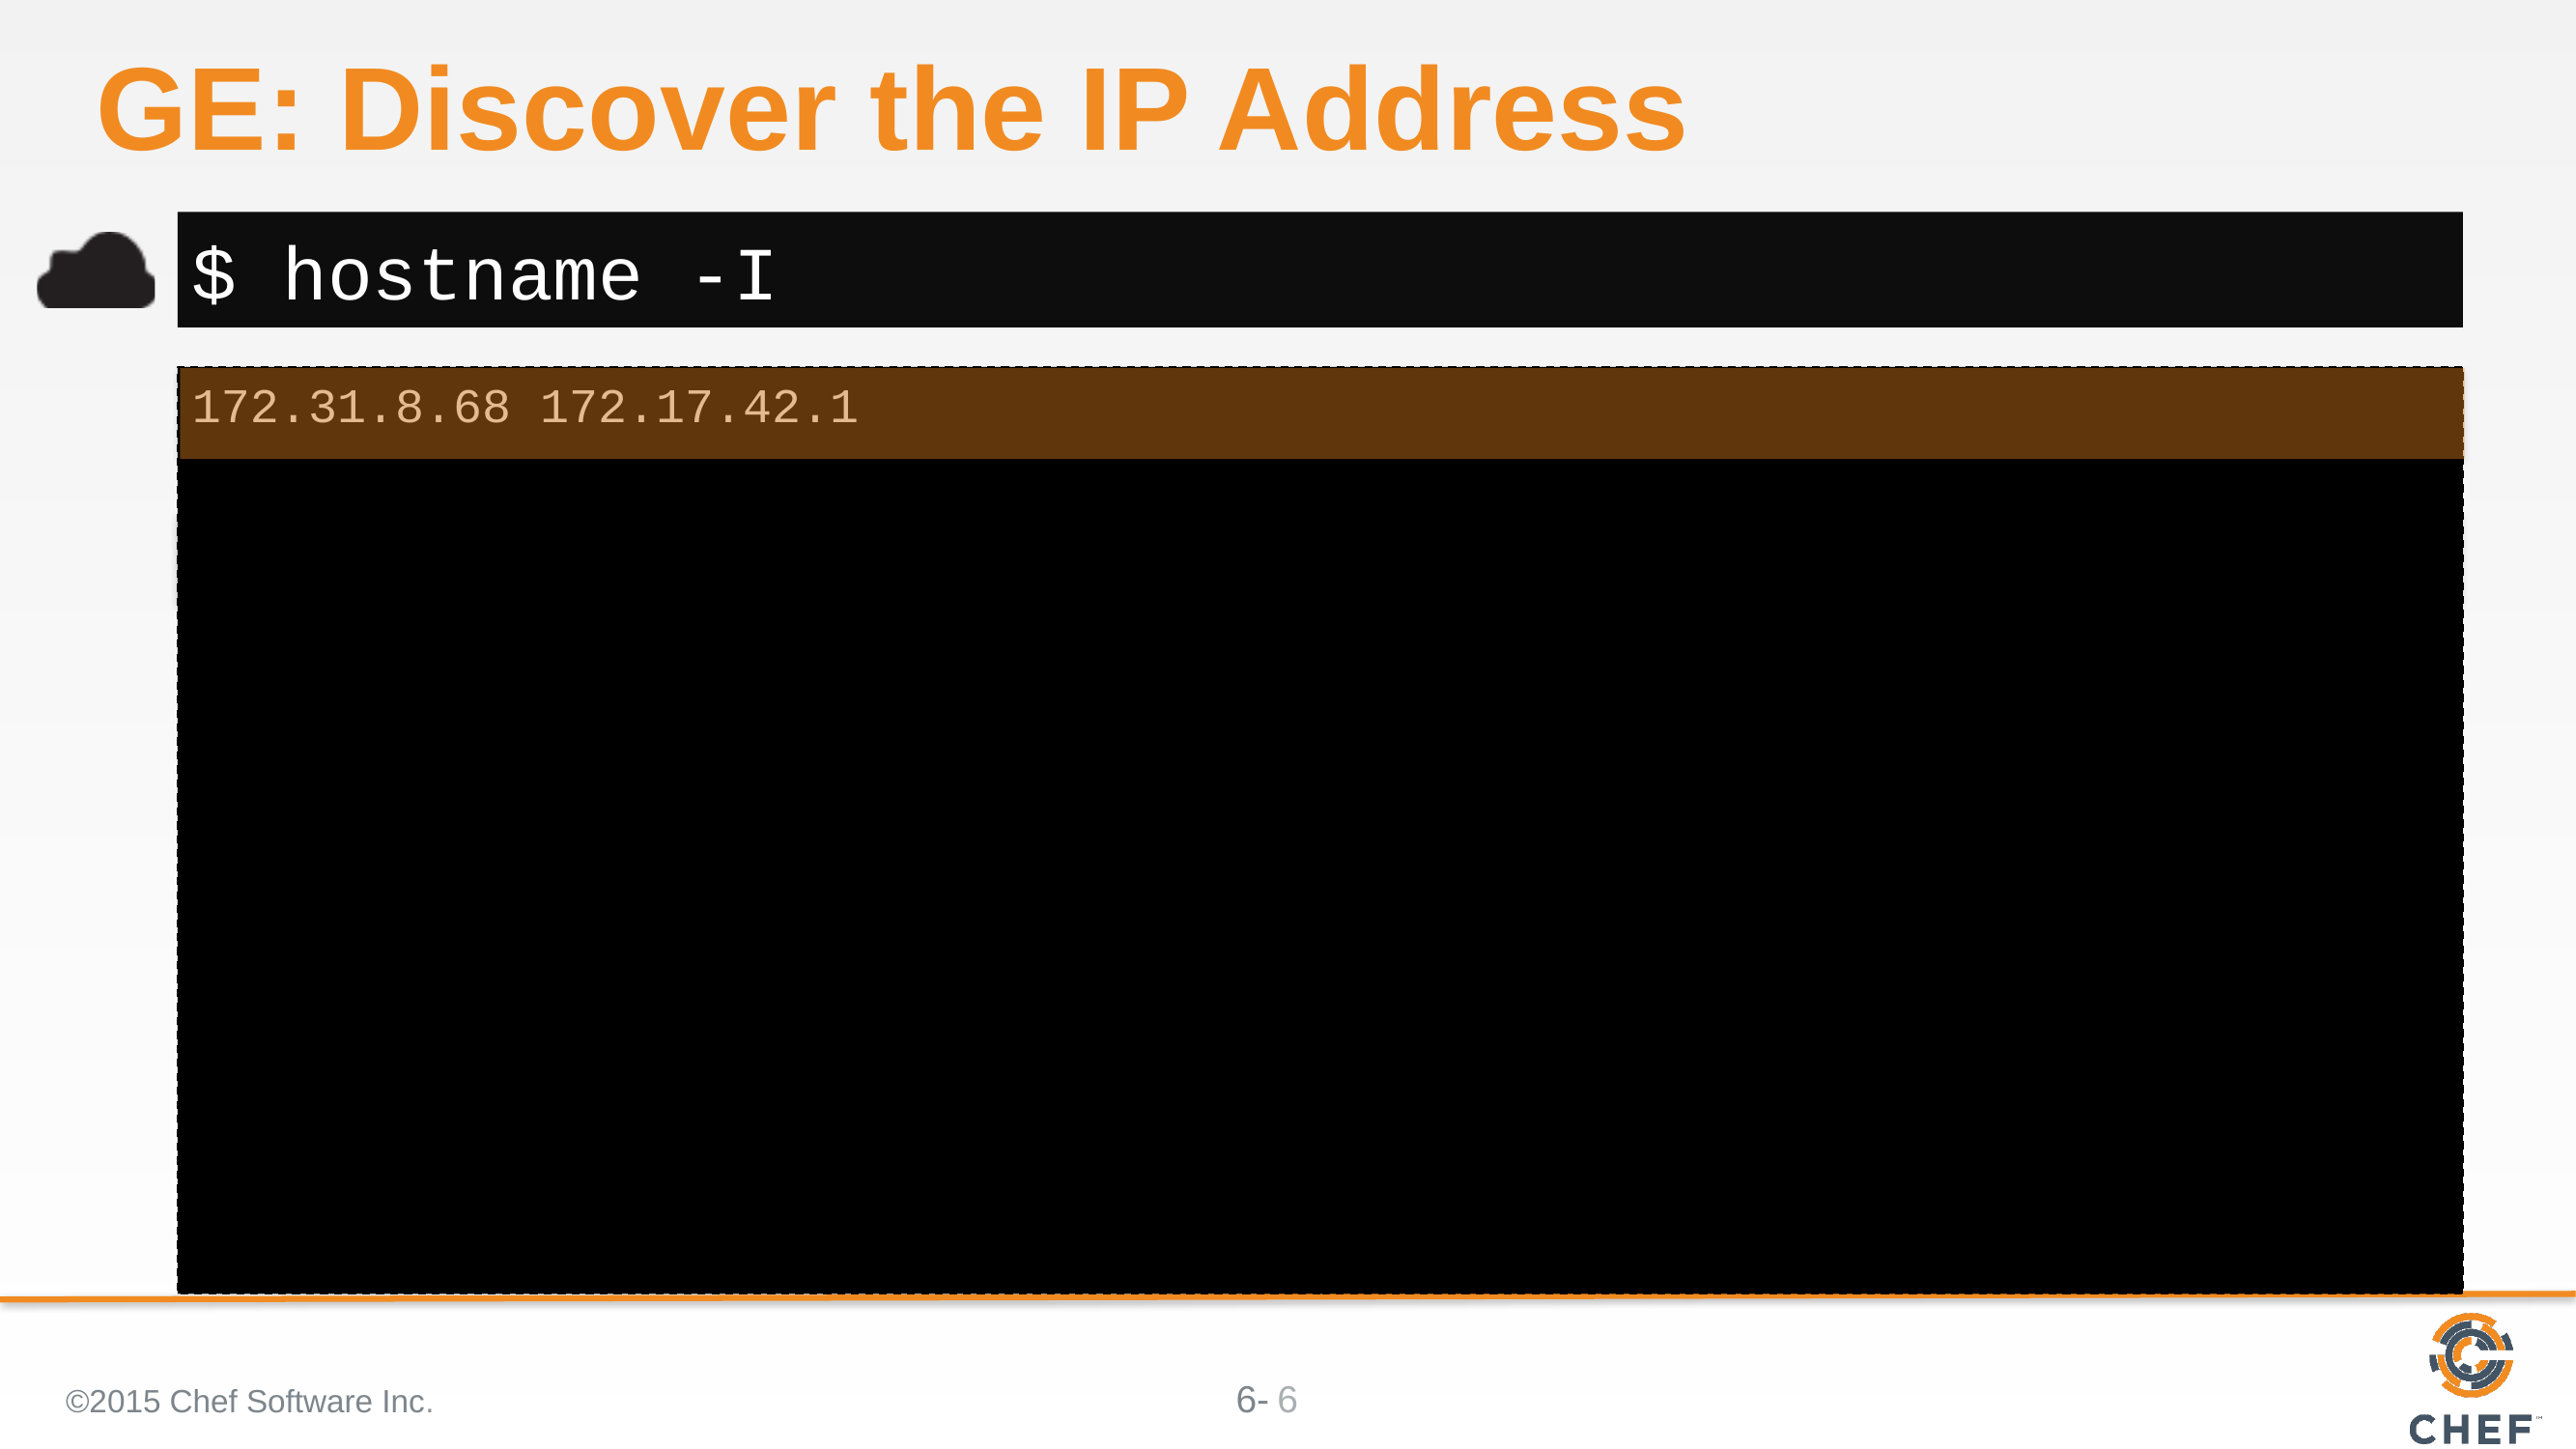

# GE: Discover the IP Address
$ hostname -I
172.31.8.68 172.17.42.1

©2015 Chef Software Inc.
6